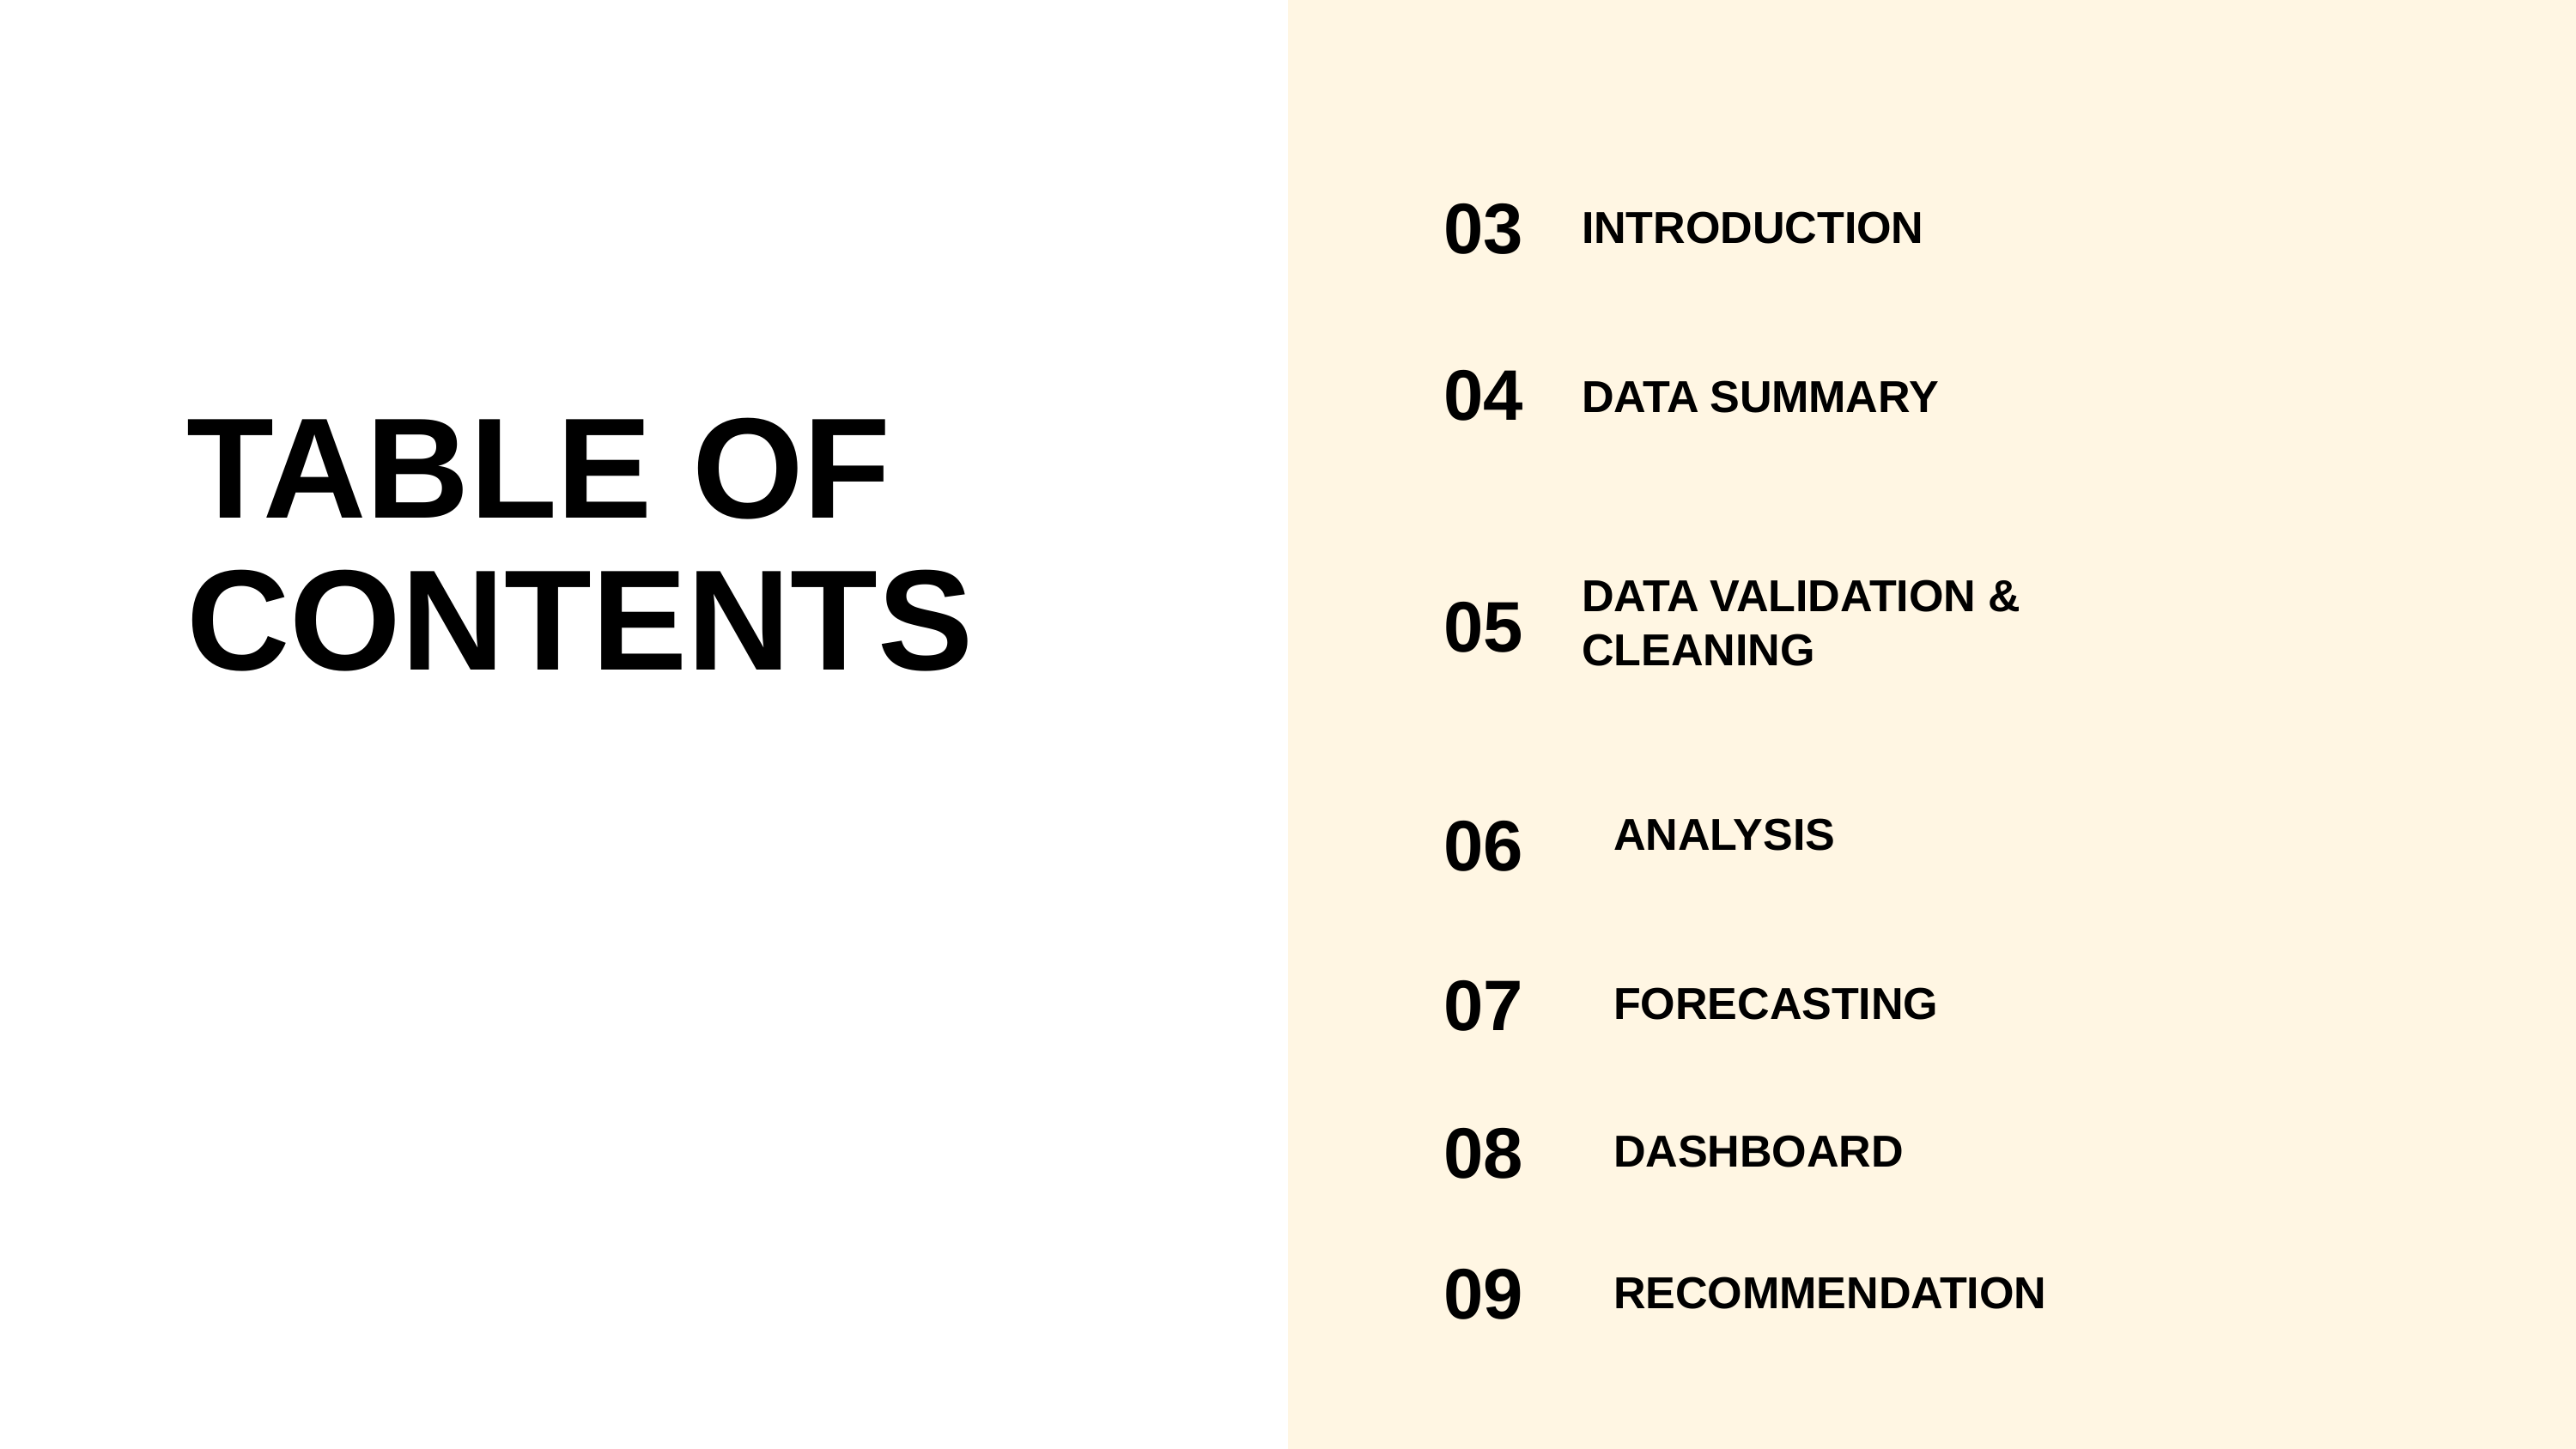

03
INTRODUCTION
04
DATA SUMMARY

TABLE OF CONTENTS
DATA VALIDATION & CLEANING

05
06
ANALYSIS
07
FORECASTING
08
DASHBOARD
09
RECOMMENDATION